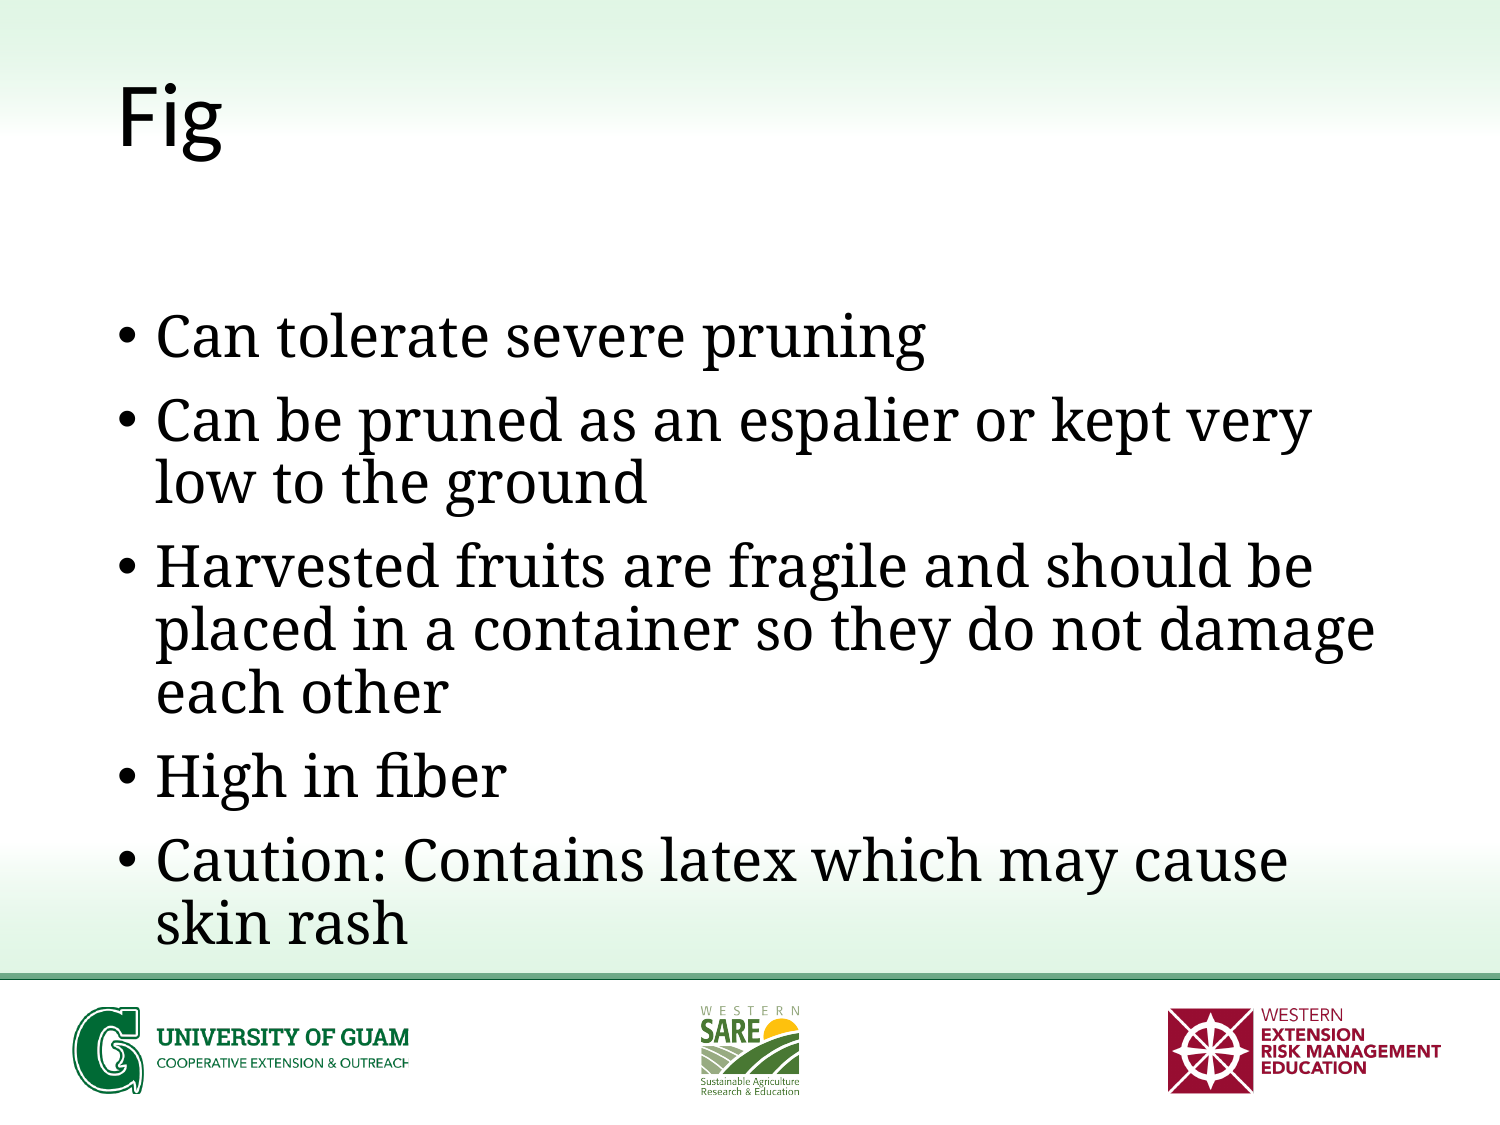

# Fig
Can tolerate severe pruning
Can be pruned as an espalier or kept very low to the ground
Harvested fruits are fragile and should be placed in a container so they do not damage each other
High in fiber
Caution: Contains latex which may cause skin rash